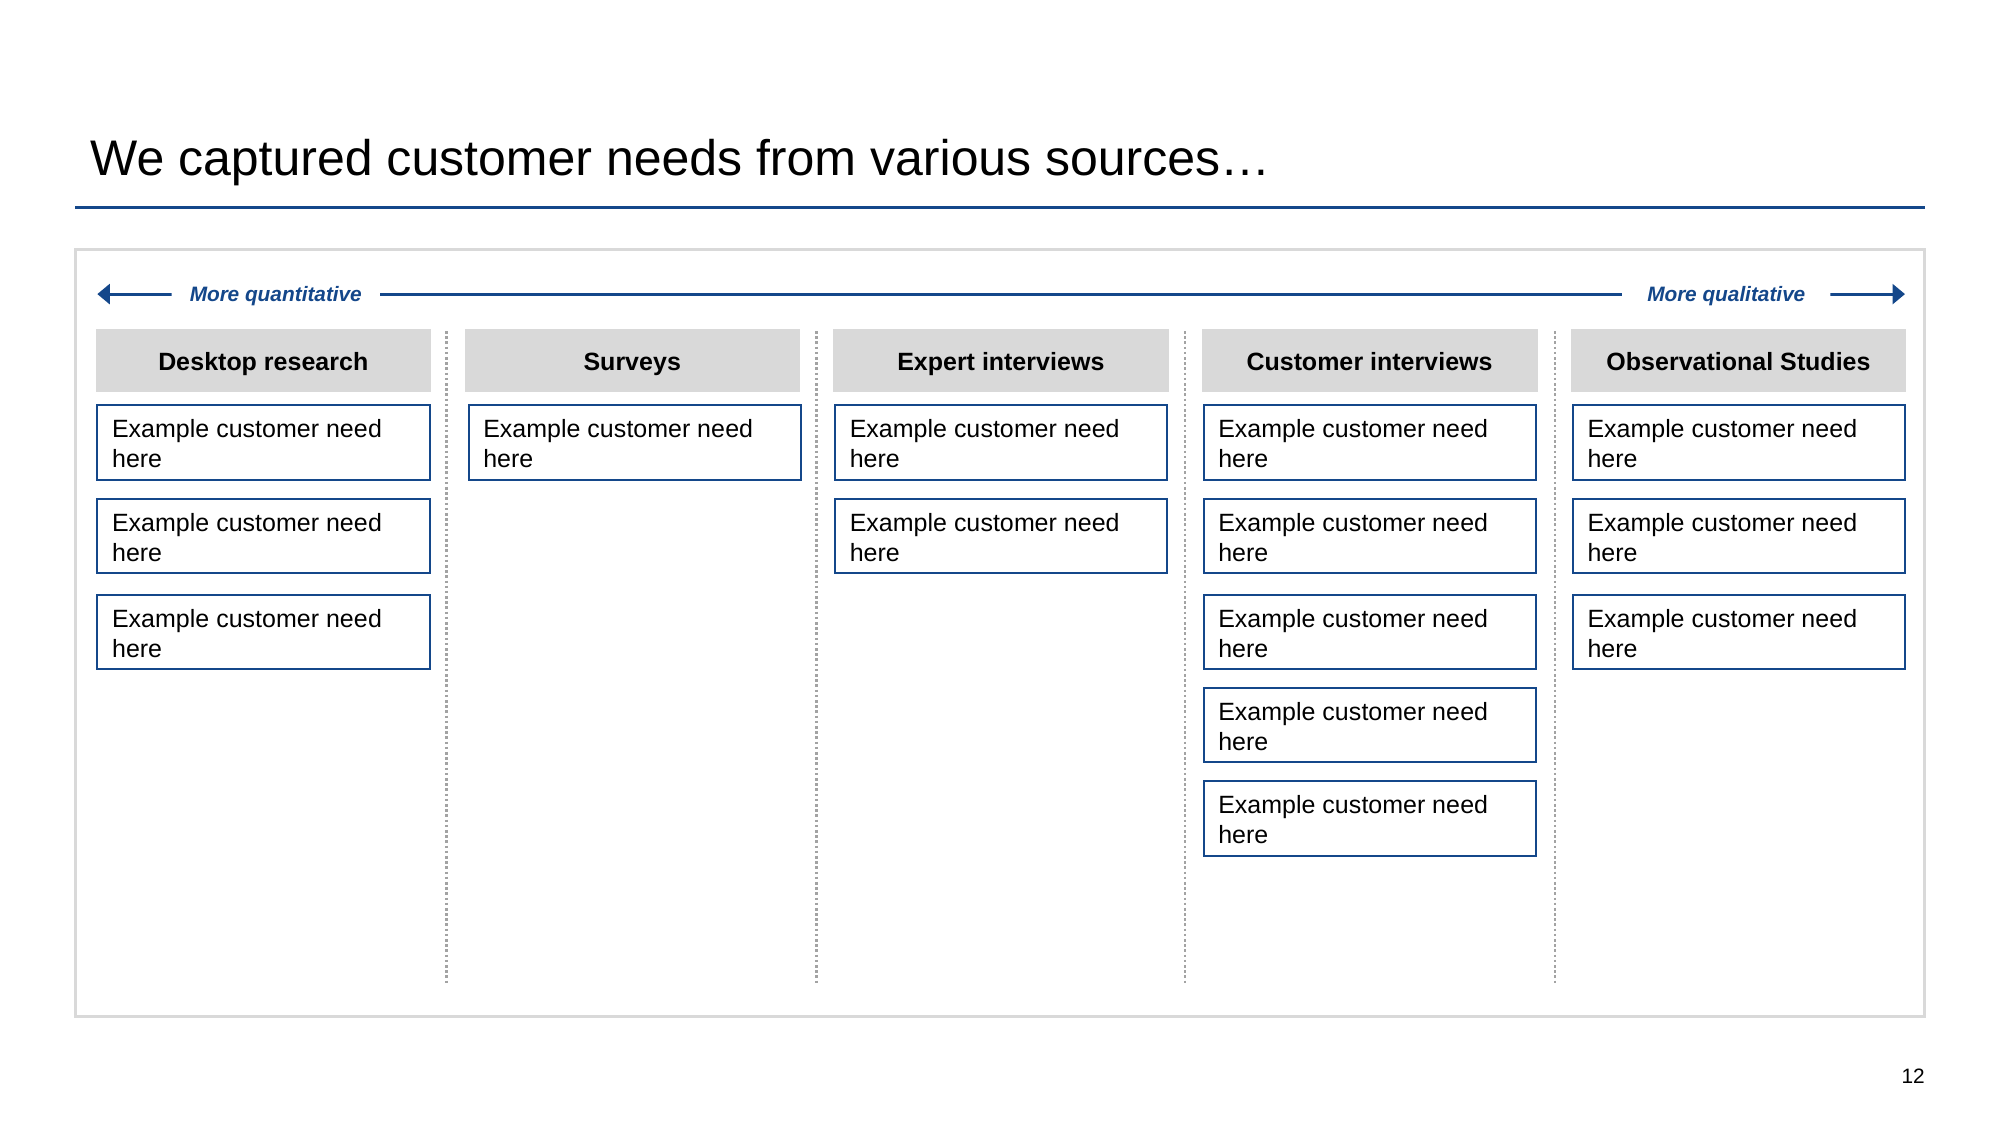

# We captured customer needs from various sources…

More quantitative
More qualitative
Observational Studies
Desktop research
Surveys
Expert interviews
Customer interviews
Example customer need here
Example customer need here
Example customer need here
Example customer need here
Example customer need here
Example customer need here
Example customer need here
Example customer need here
Example customer need here
Example customer need here
Example customer need here
Example customer need here
Example customer need here
Example customer need here